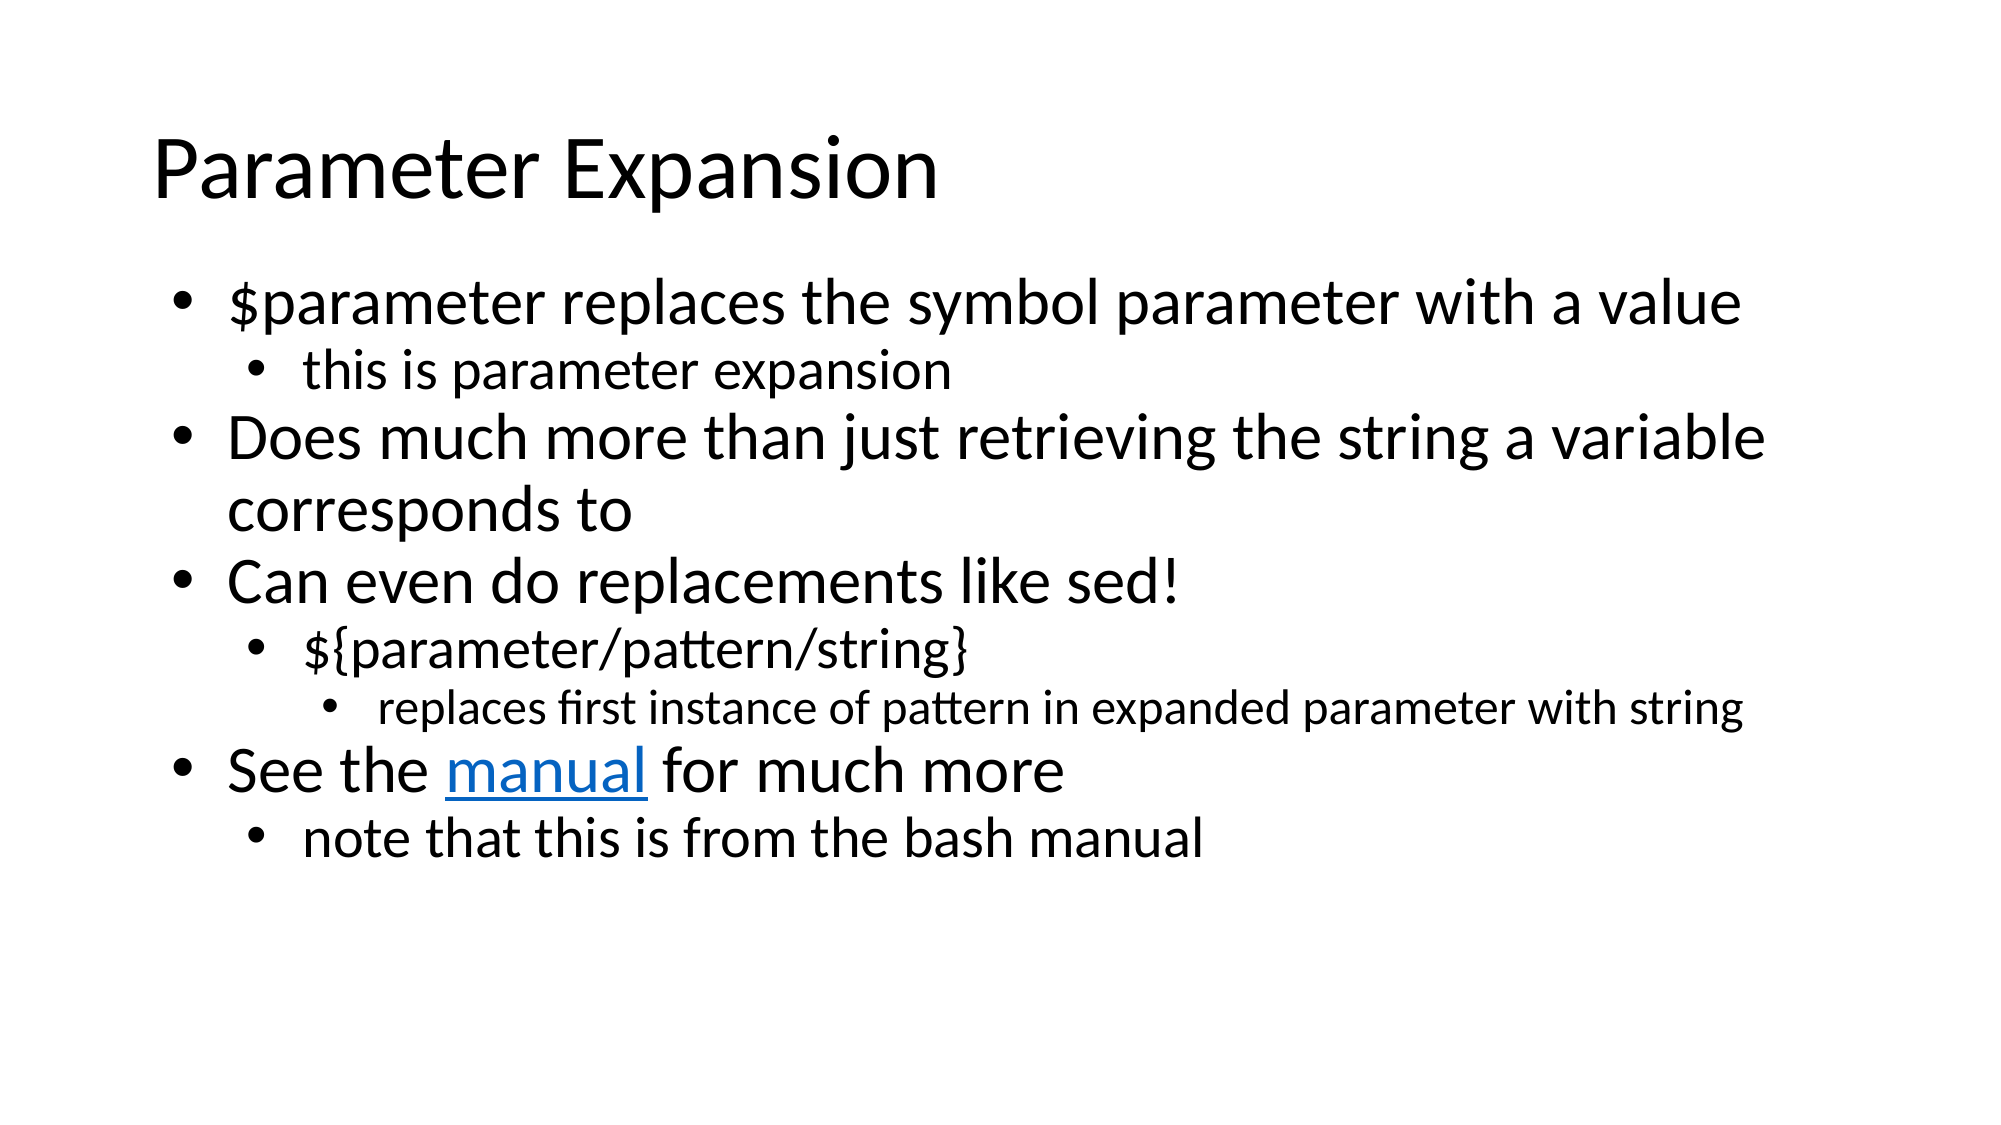

# Parameter Expansion
$parameter replaces the symbol parameter with a value
this is parameter expansion
Does much more than just retrieving the string a variable corresponds to
Can even do replacements like sed!
${parameter/pattern/string}
replaces first instance of pattern in expanded parameter with string
See the manual for much more
note that this is from the bash manual